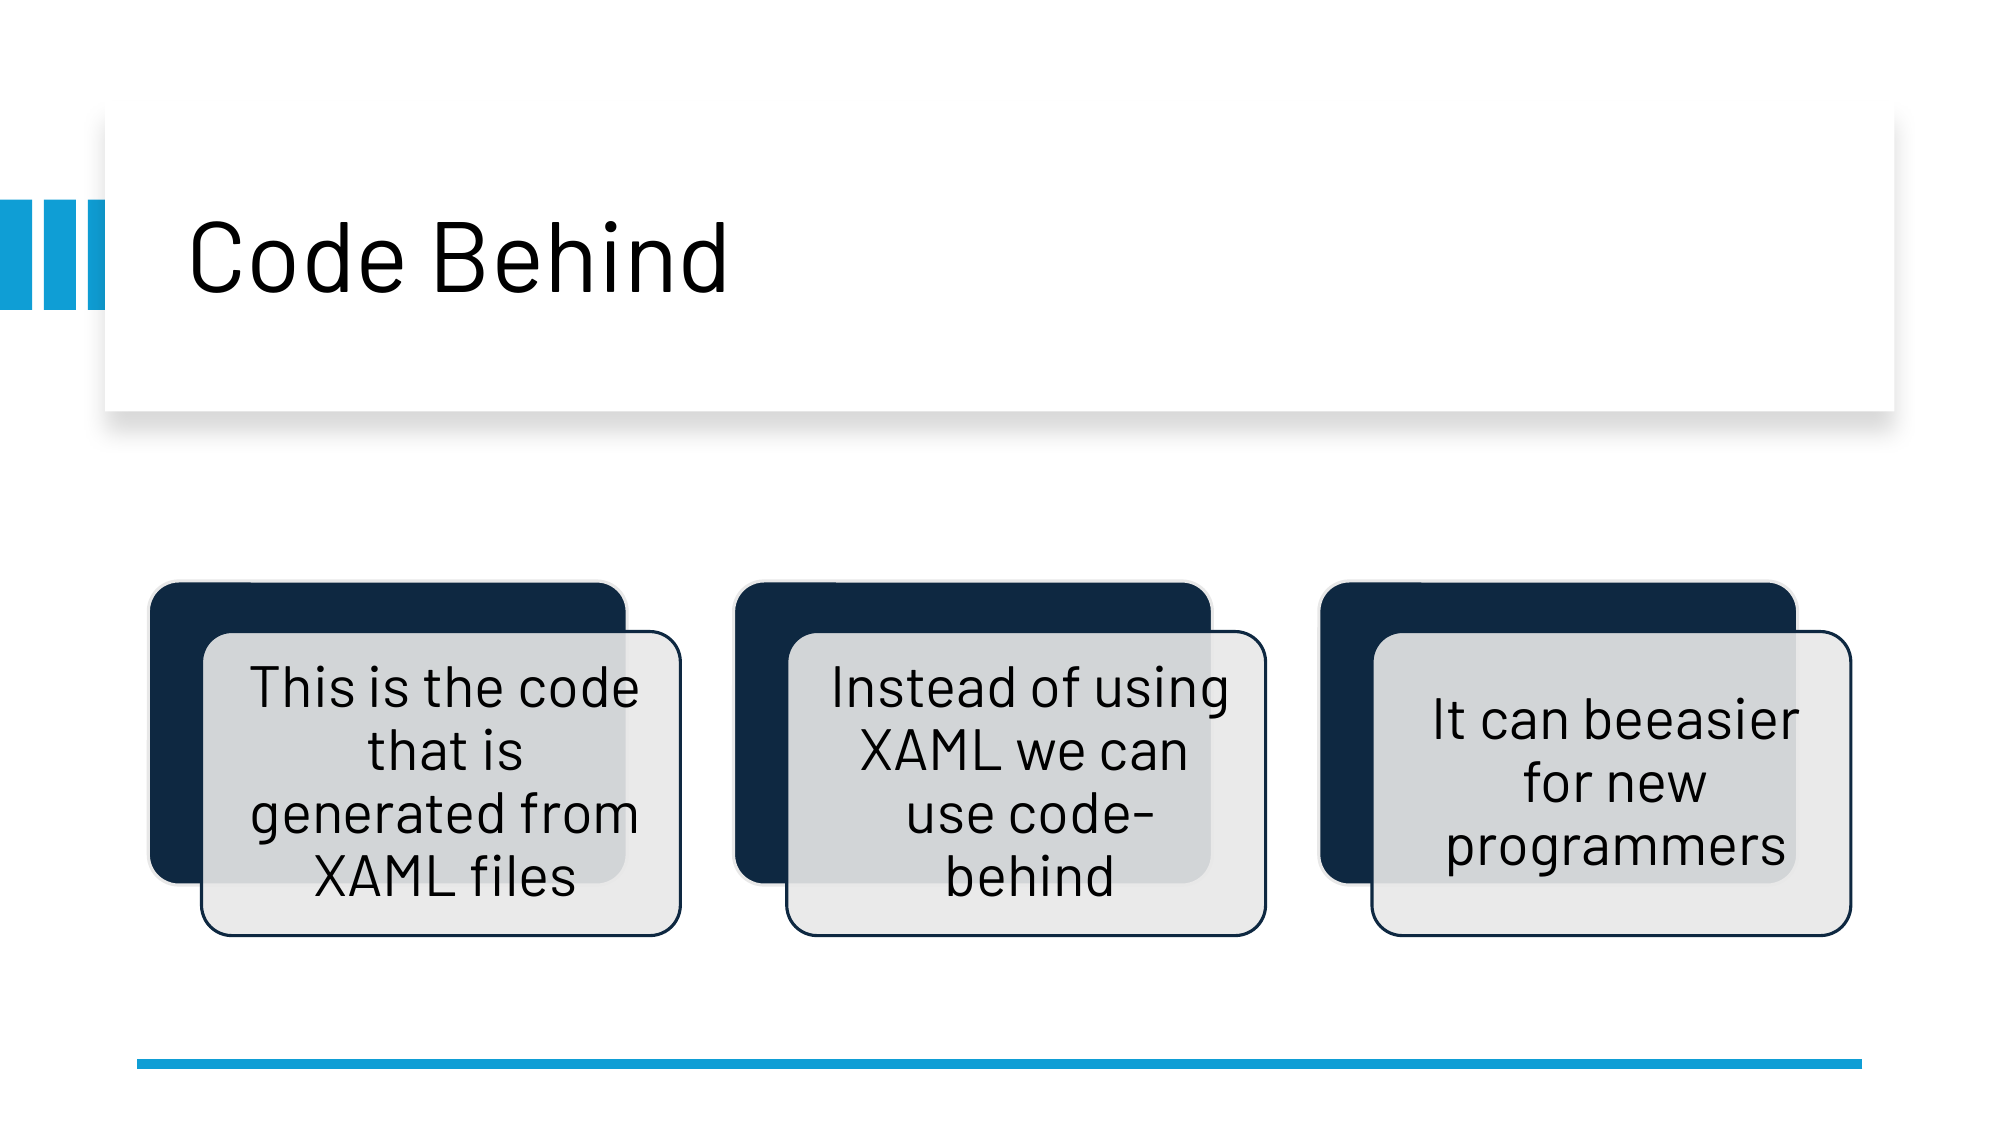

# Code Behind

This is the code that is generated from XAML files
Instead of using XAML we can  use code-behind
It can beeasier for new programmers